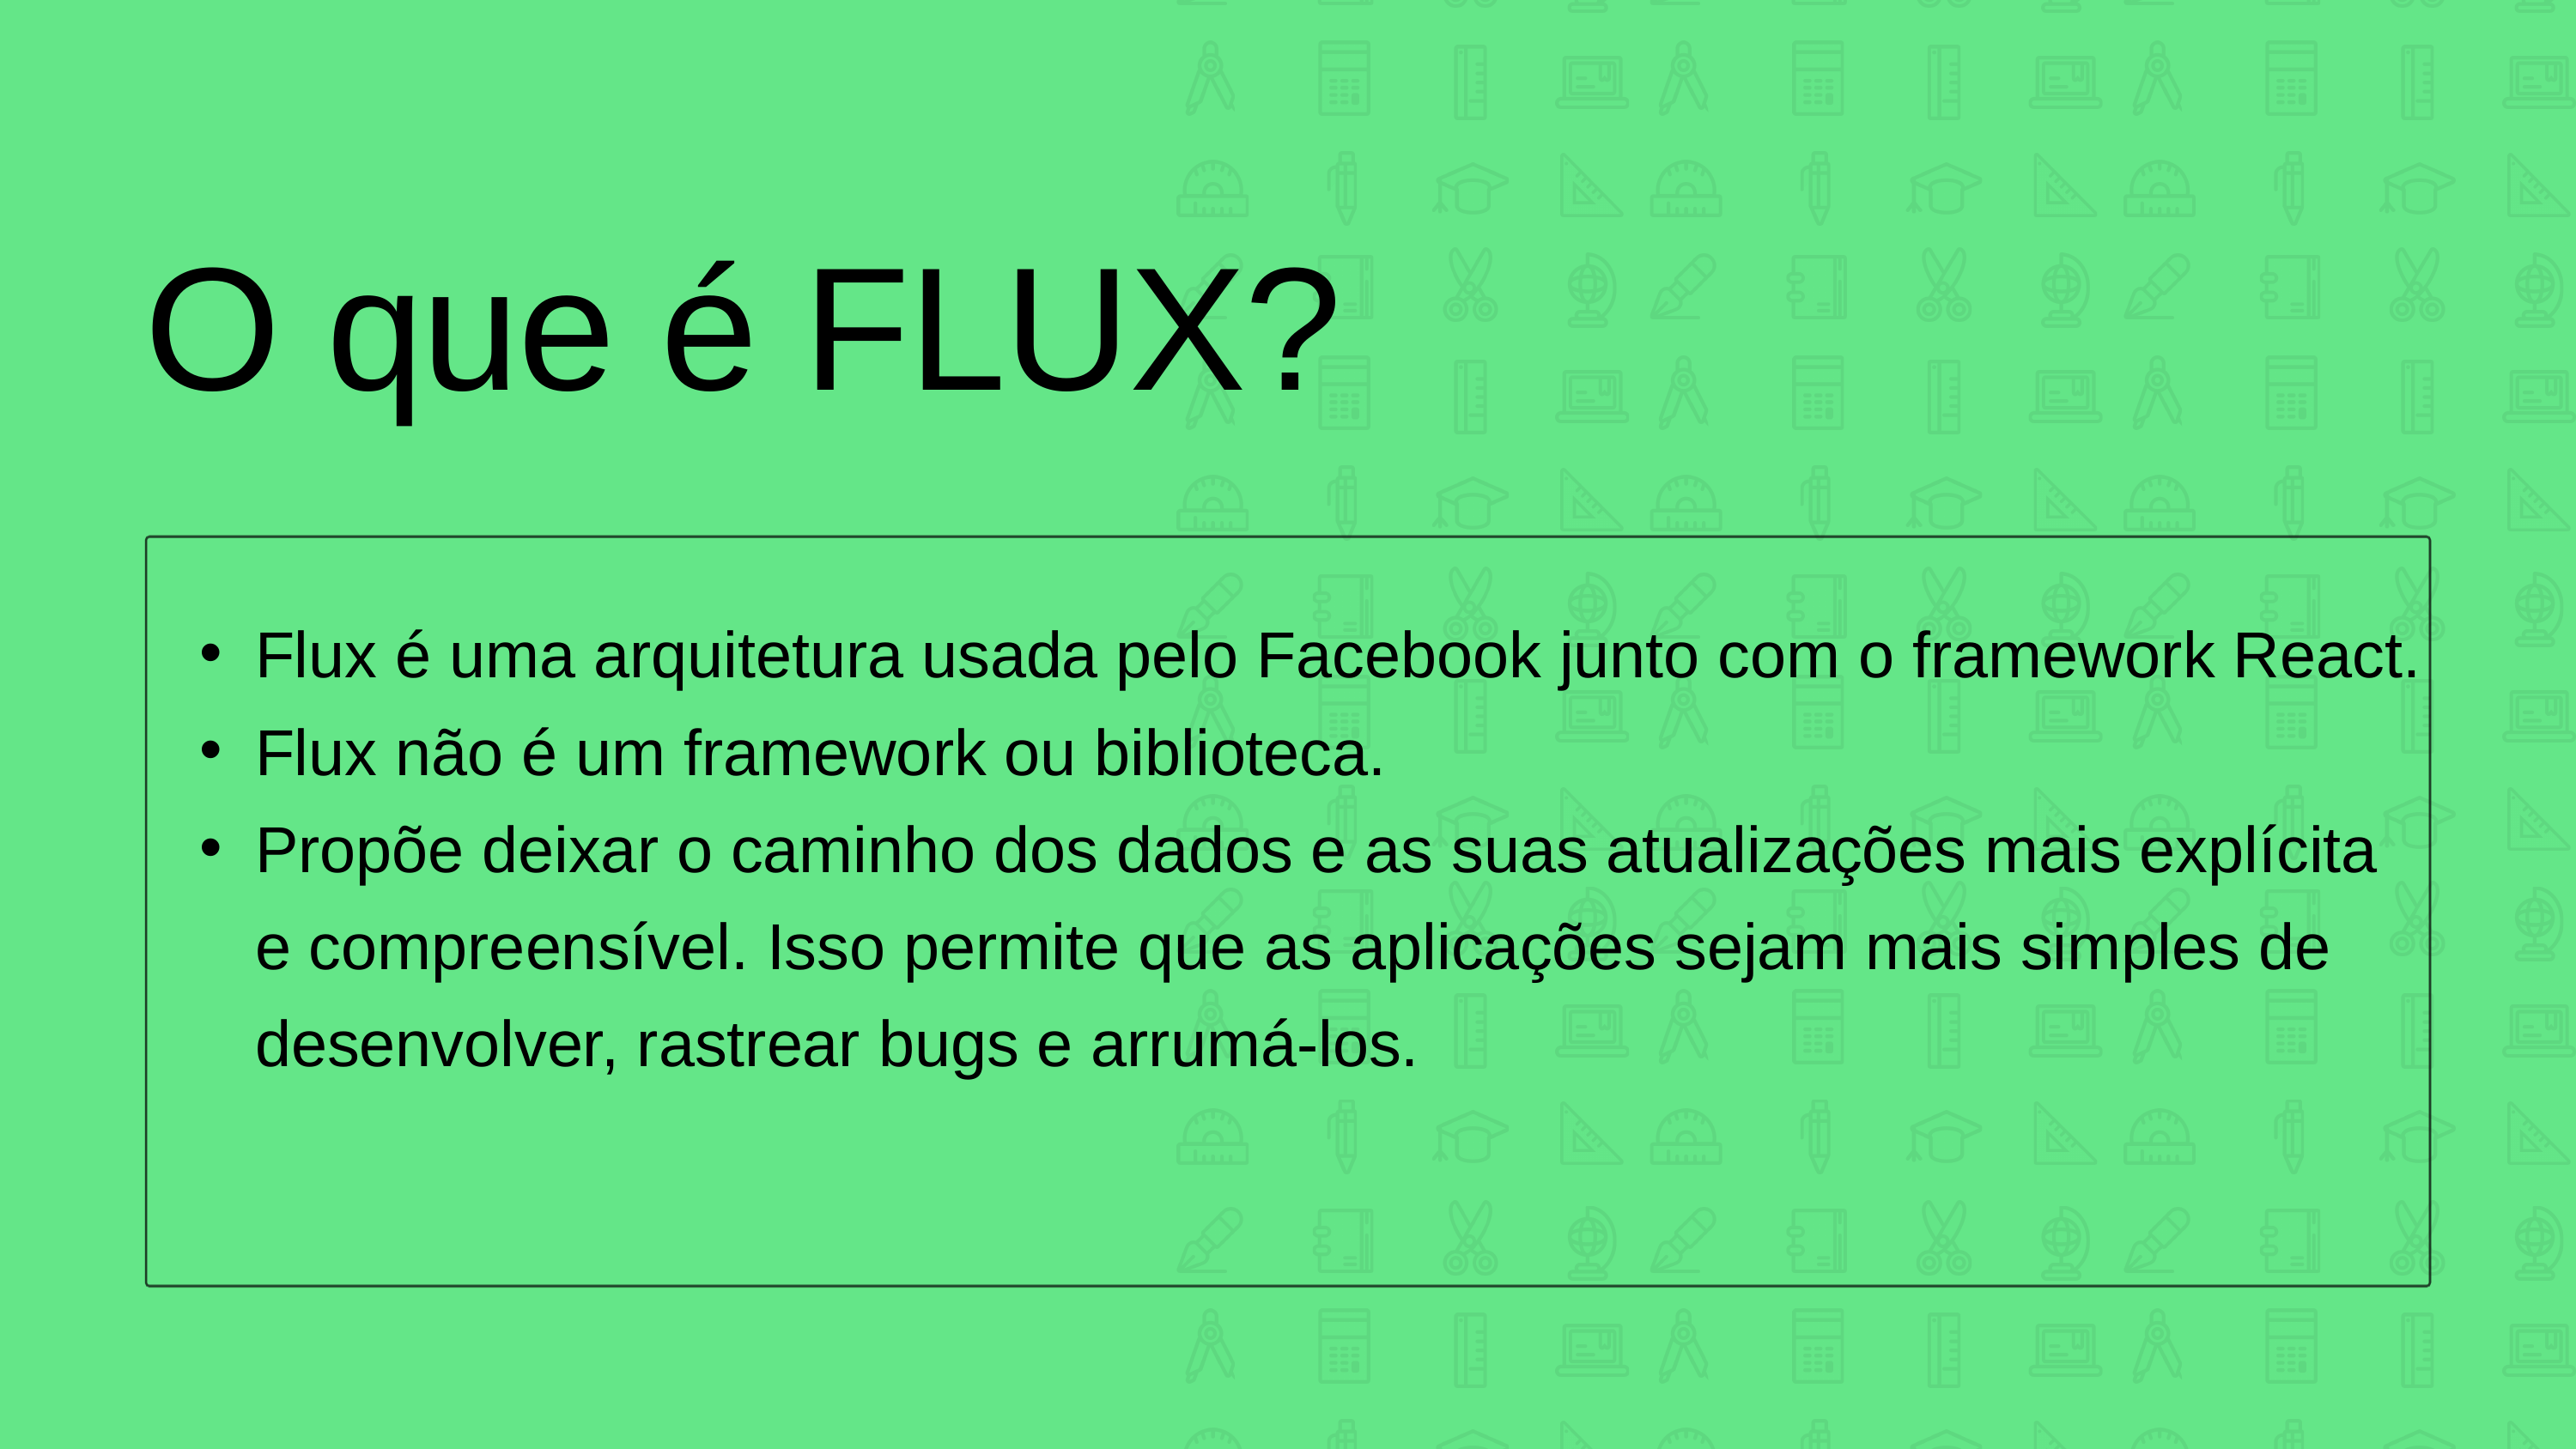

O que é FLUX?

Flux é uma arquitetura usada pelo Facebook junto com o framework React.
Flux não é um framework ou biblioteca.
Propõe deixar o caminho dos dados e as suas atualizações mais explícita e compreensível. Isso permite que as aplicações sejam mais simples de desenvolver, rastrear bugs e arrumá-los.